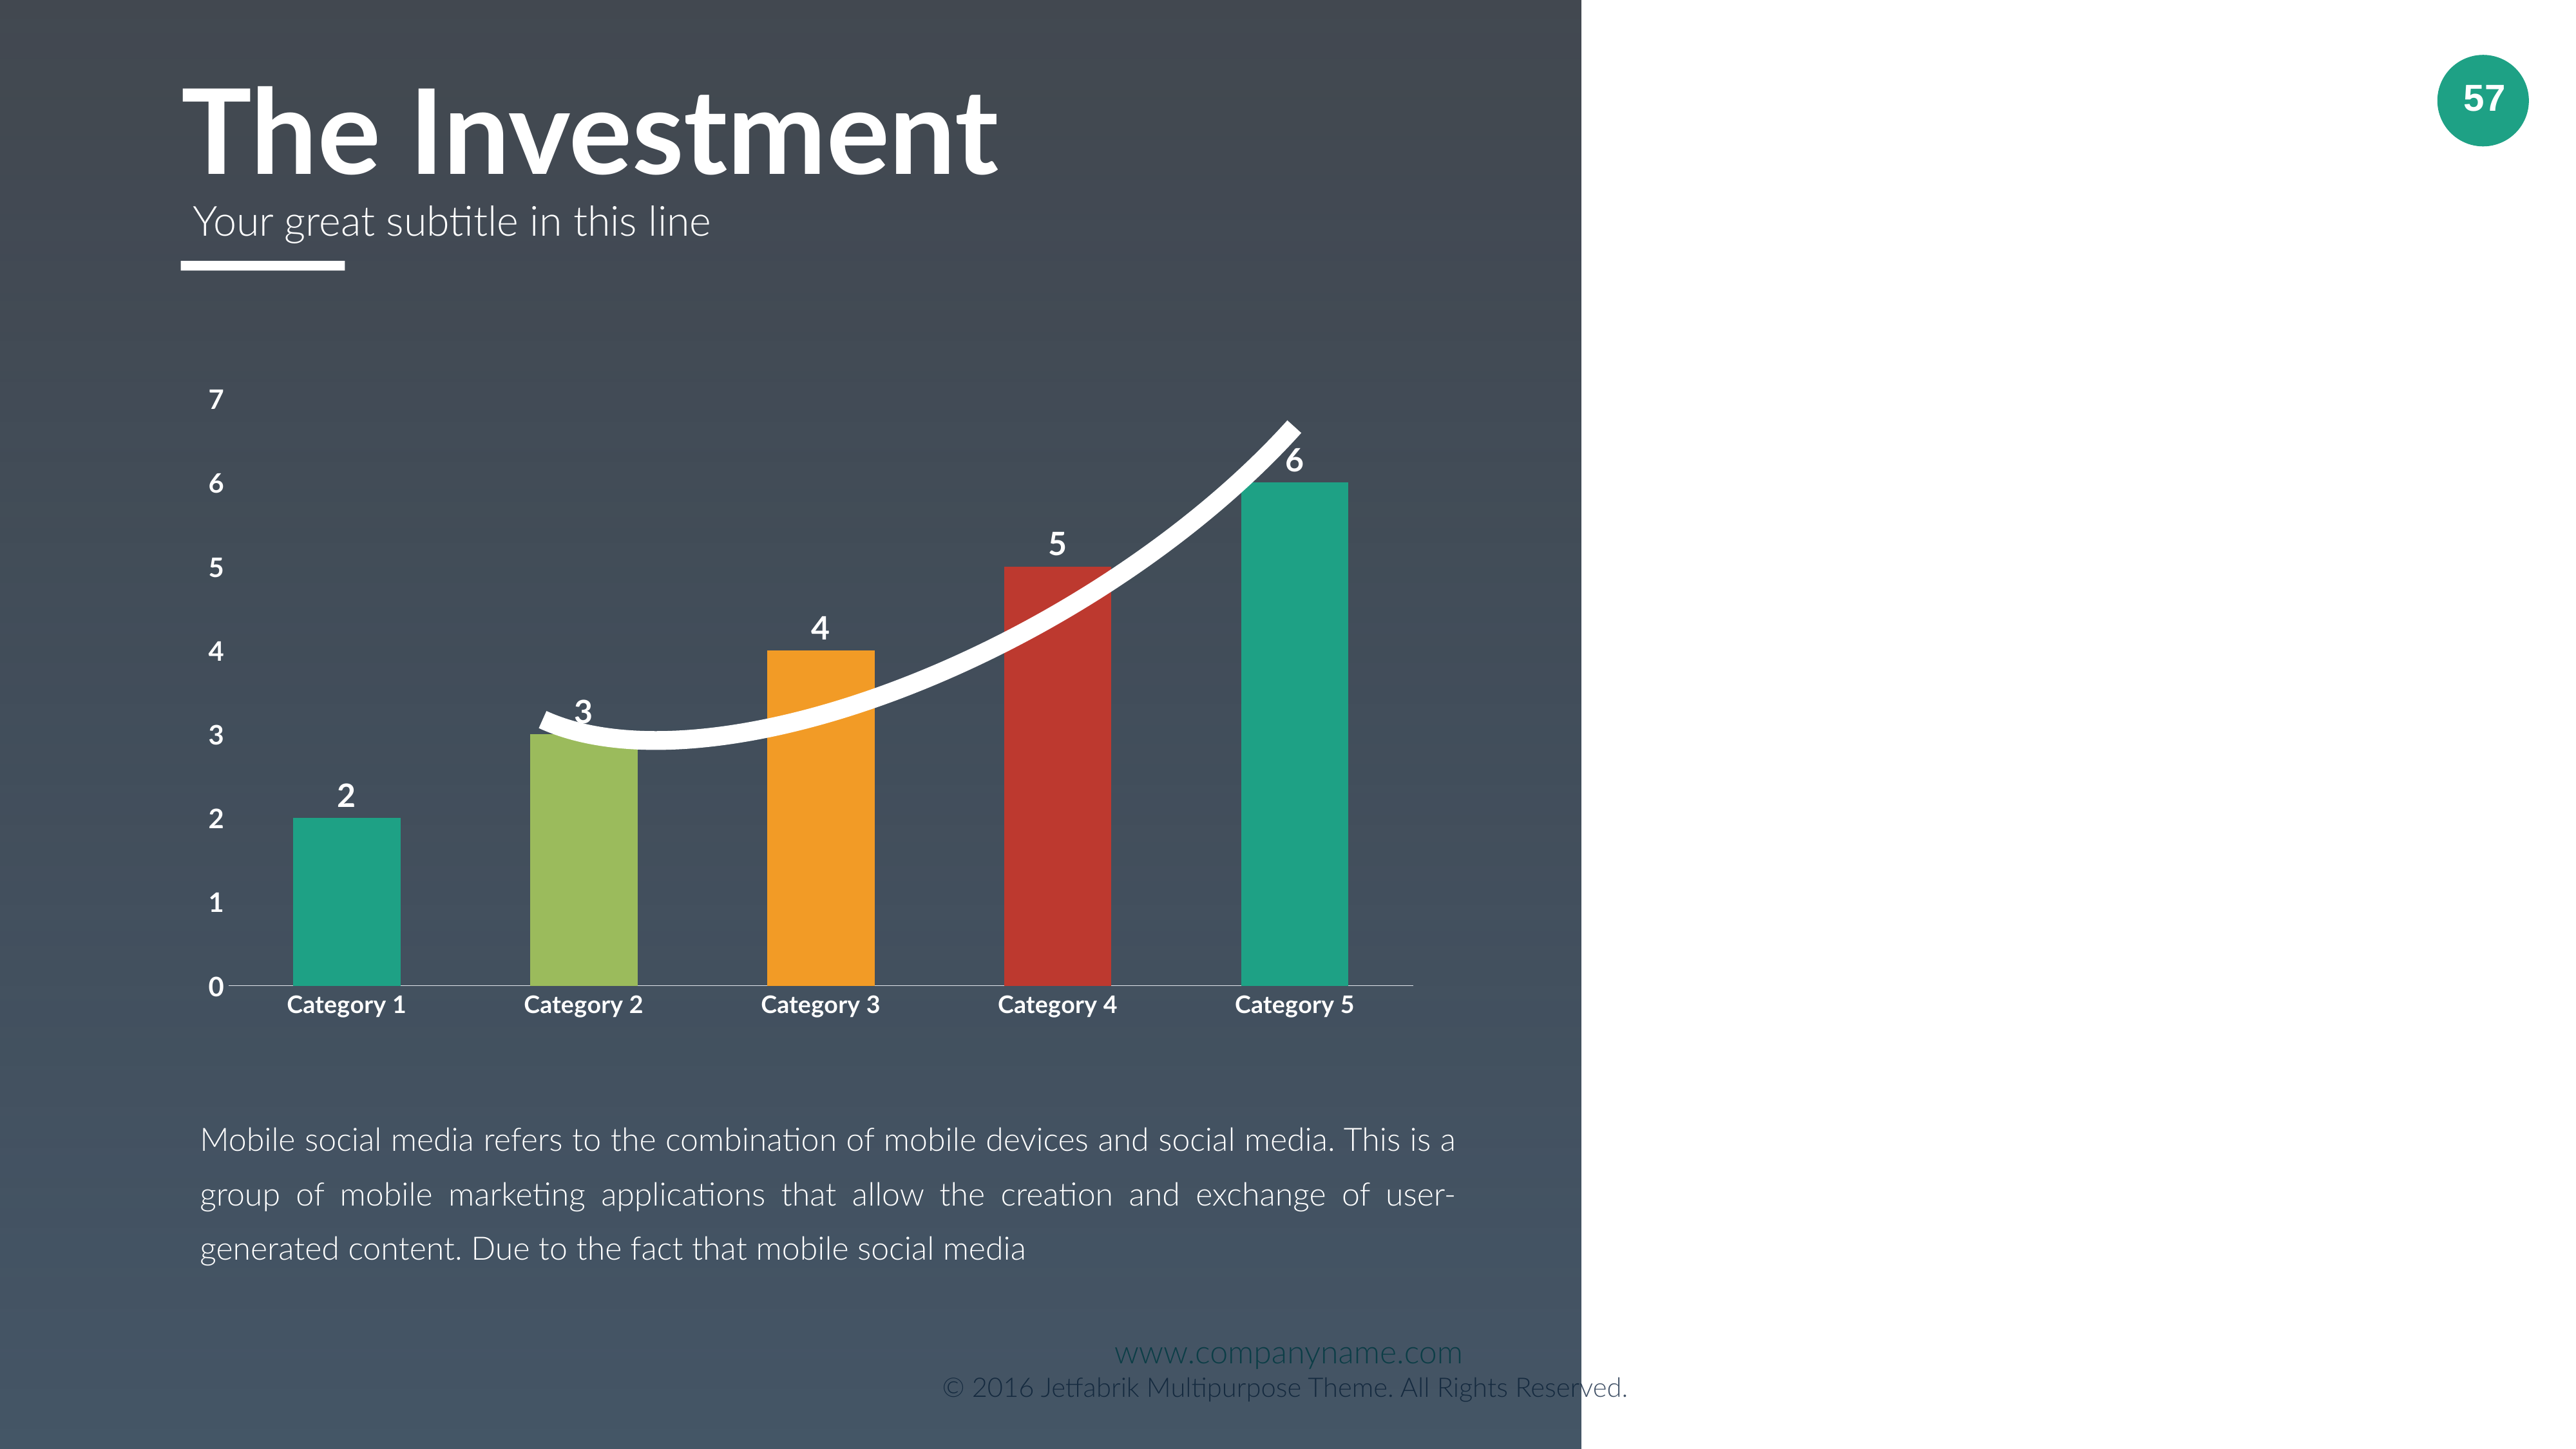

The Investment
Your great subtitle in this line

### Chart

| Category | Series 1 |
|---|---|
| Category 1 | 2.0 |
| Category 2 | 3.0 |
| Category 3 | 4.0 |
| Category 4 | 5.0 |
| Category 5 | 6.0 |
Mobile social media refers to the combination of mobile devices and social media. This is a group of mobile marketing applications that allow the creation and exchange of user-generated content. Due to the fact that mobile social media